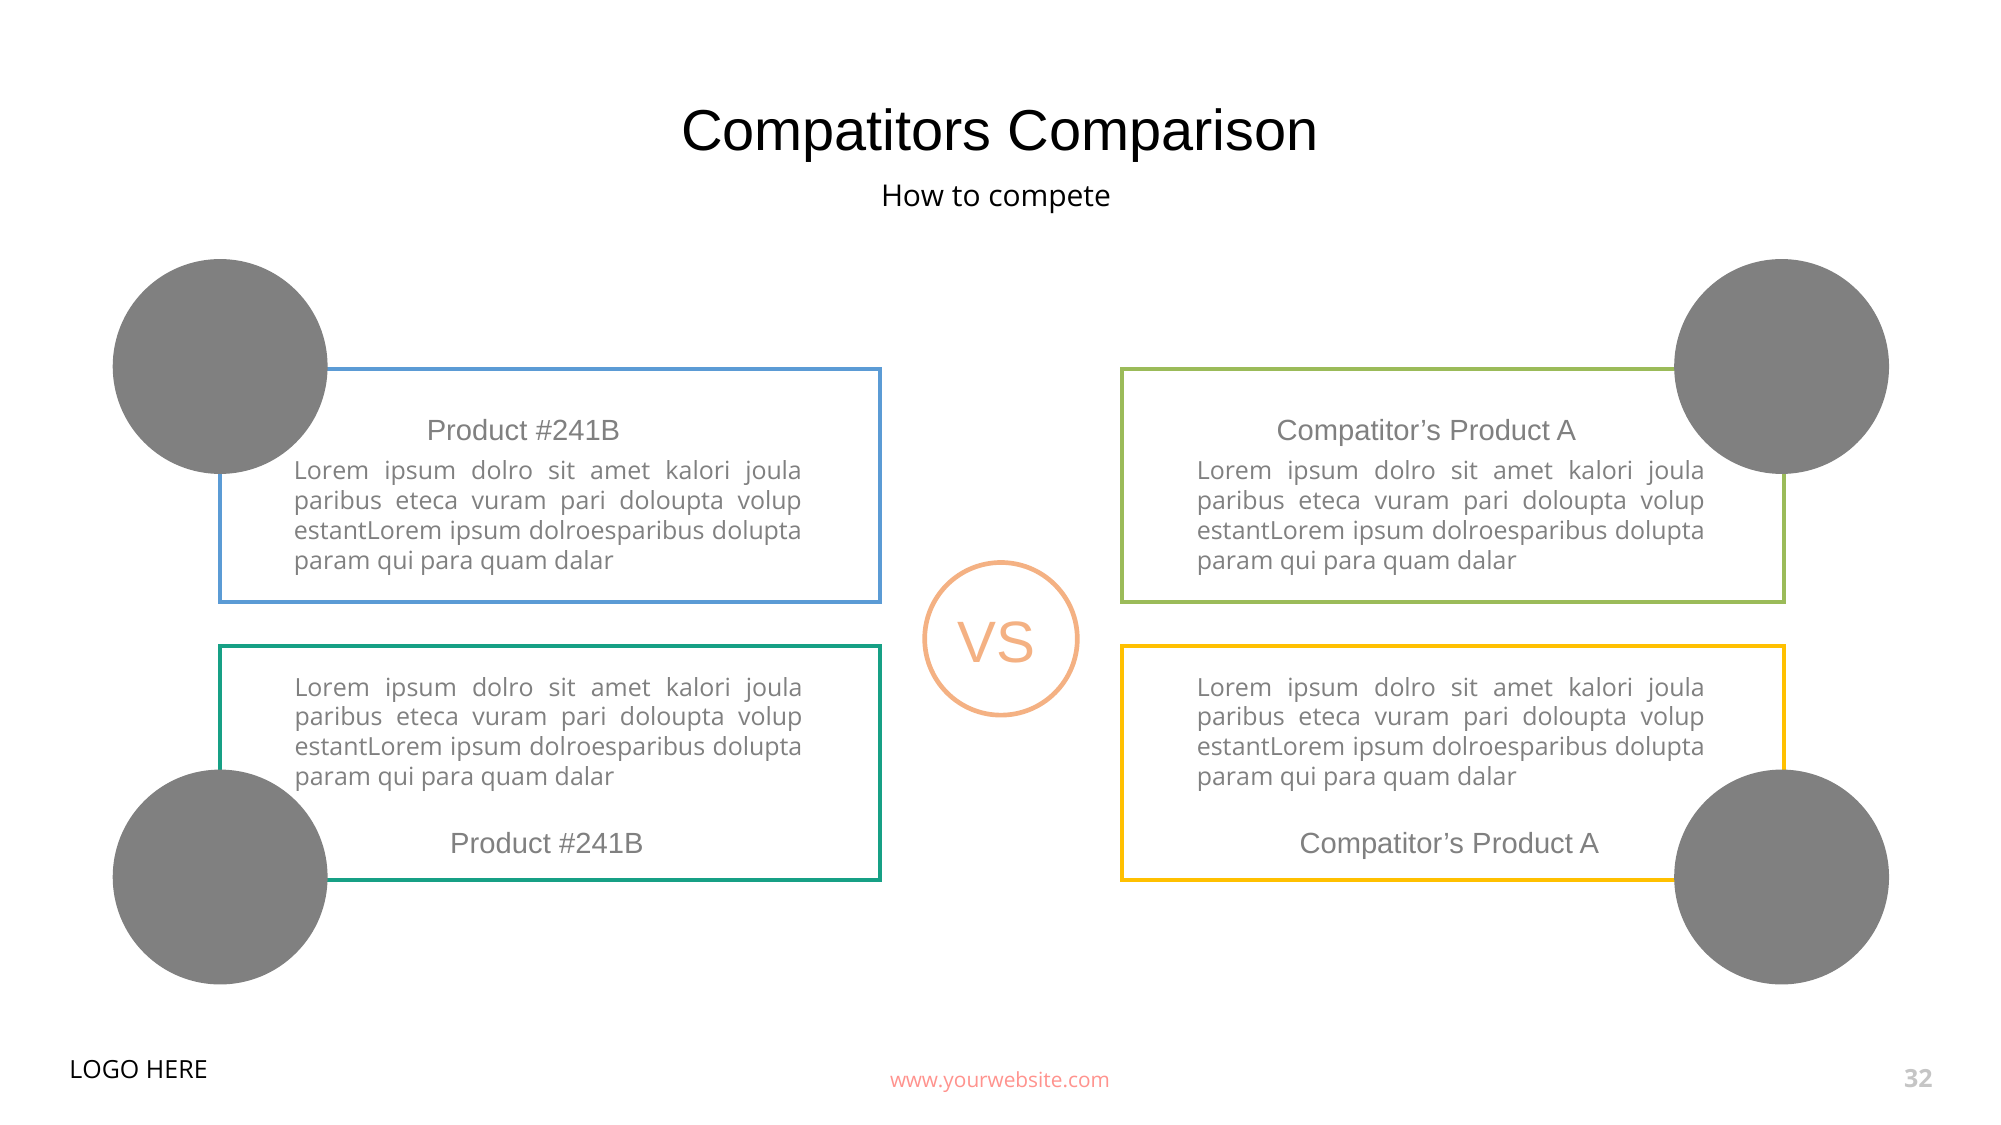

# Compatitors Comparison
How to compete

Product #241B
Compatitor’s Product A
Lorem ipsum dolro sit amet kalori joula paribus eteca vuram pari doloupta volup estantLorem ipsum dolroesparibus dolupta param qui para quam dalar
Lorem ipsum dolro sit amet kalori joula paribus eteca vuram pari doloupta volup estantLorem ipsum dolroesparibus dolupta param qui para quam dalar

VS

Lorem ipsum dolro sit amet kalori joula paribus eteca vuram pari doloupta volup estantLorem ipsum dolroesparibus dolupta param qui para quam dalar
Lorem ipsum dolro sit amet kalori joula paribus eteca vuram pari doloupta volup estantLorem ipsum dolroesparibus dolupta param qui para quam dalar

Product #241B
Compatitor’s Product A
LOGO HERE
www.yourwebsite.com
32